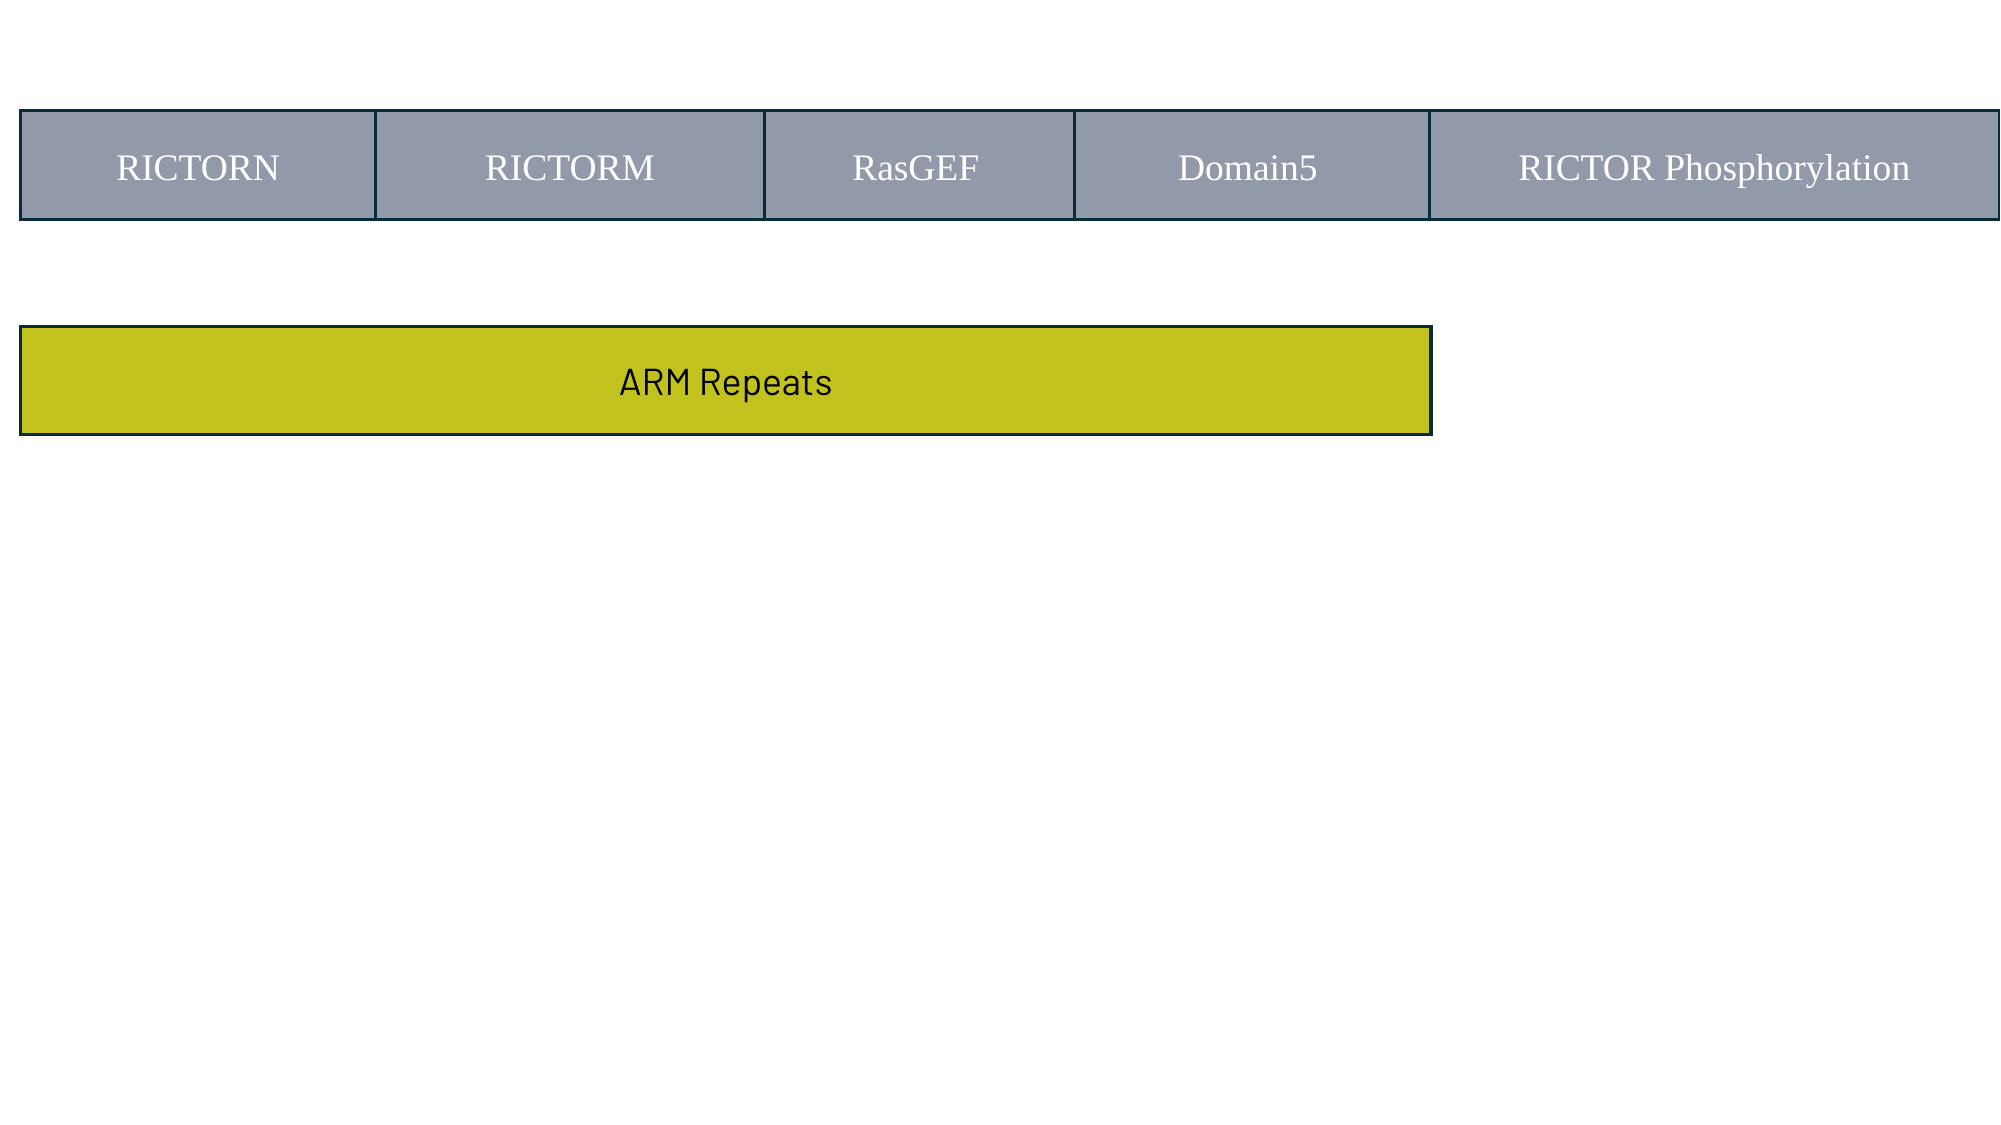

Domain5
RasGEF
RICTORN
RICTORM
RICTOR Phosphorylation
ARM Repeats